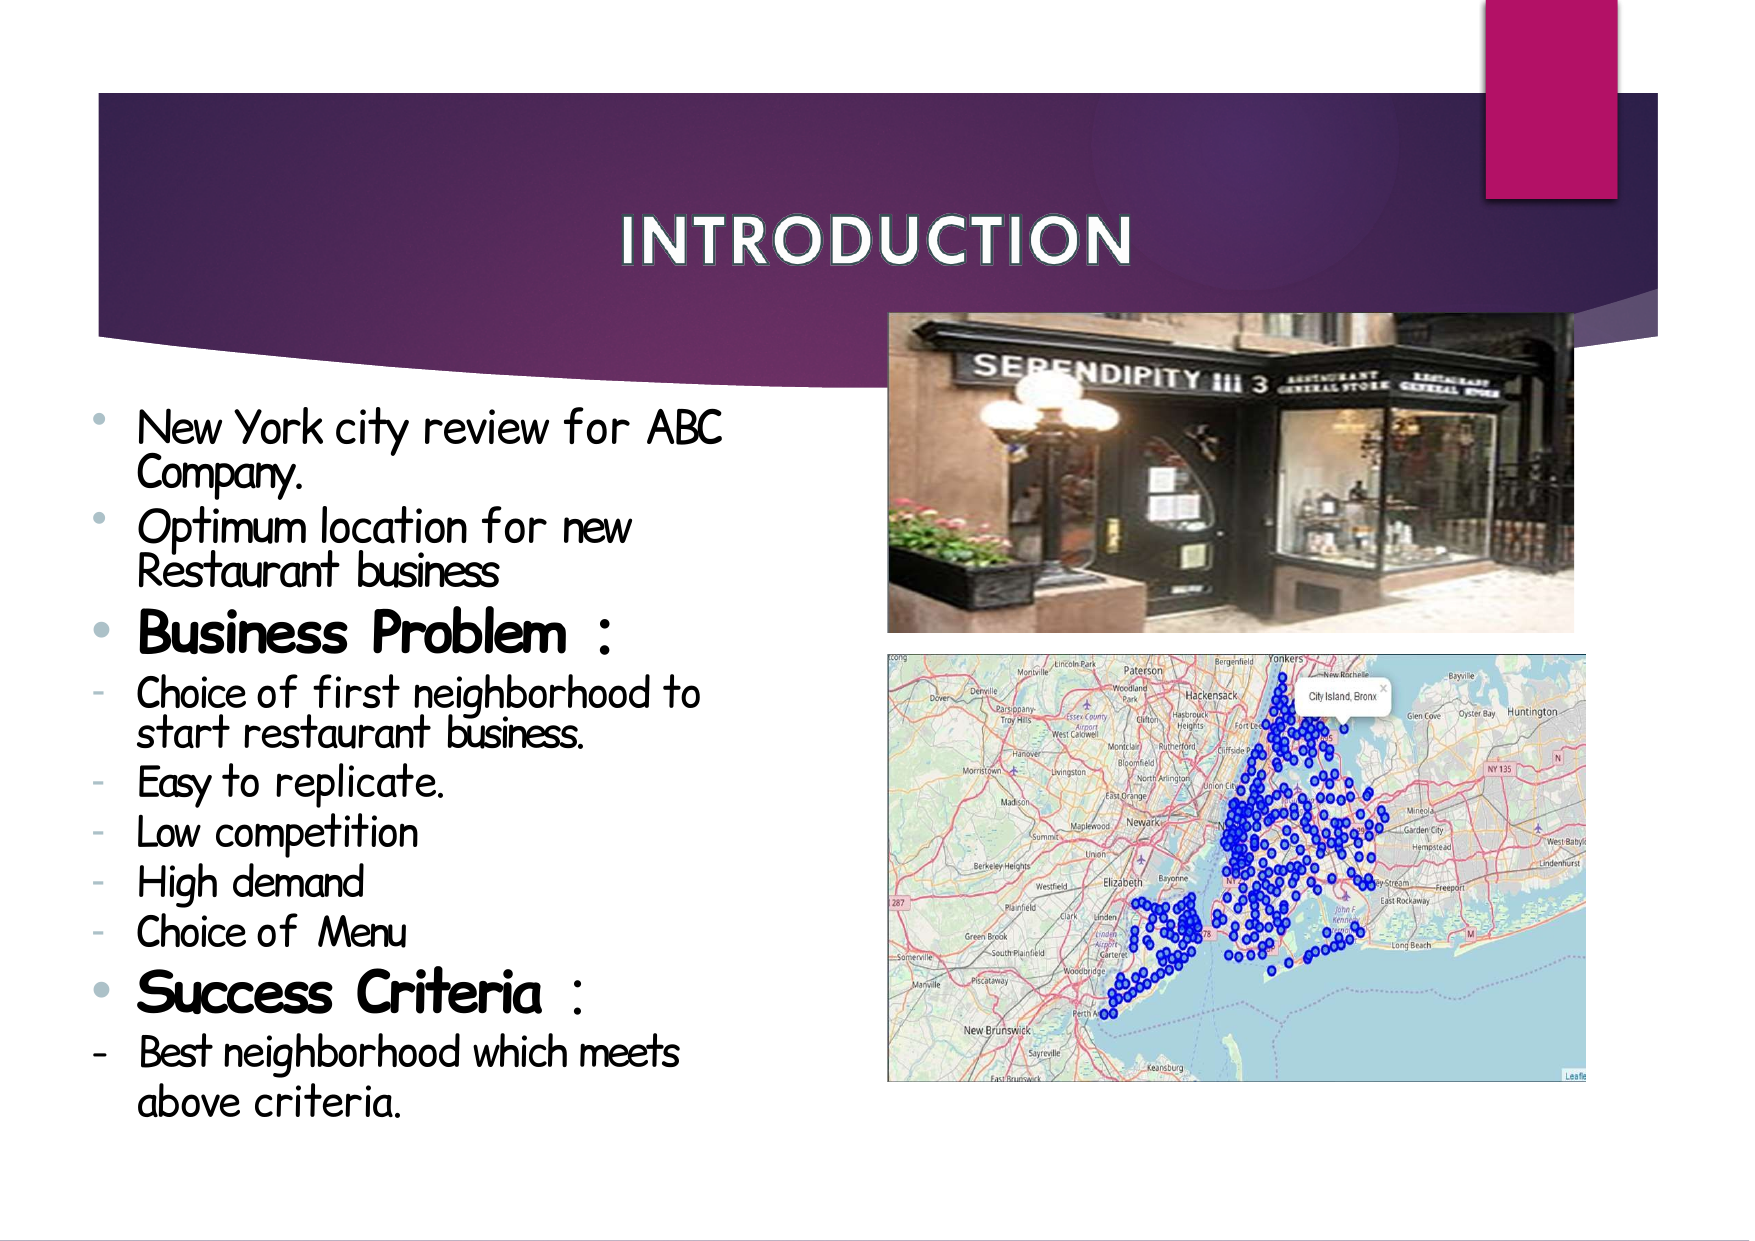

New York city review for ABC  Company.
Optimum location for new  Restaurant business
Business Problem :
Choice of first neighborhood to  start restaurant business.
Easy to replicate.
Low competition
High demand
Choice of Menu
Success Criteria :
-	Best neighborhood which meets  above criteria.